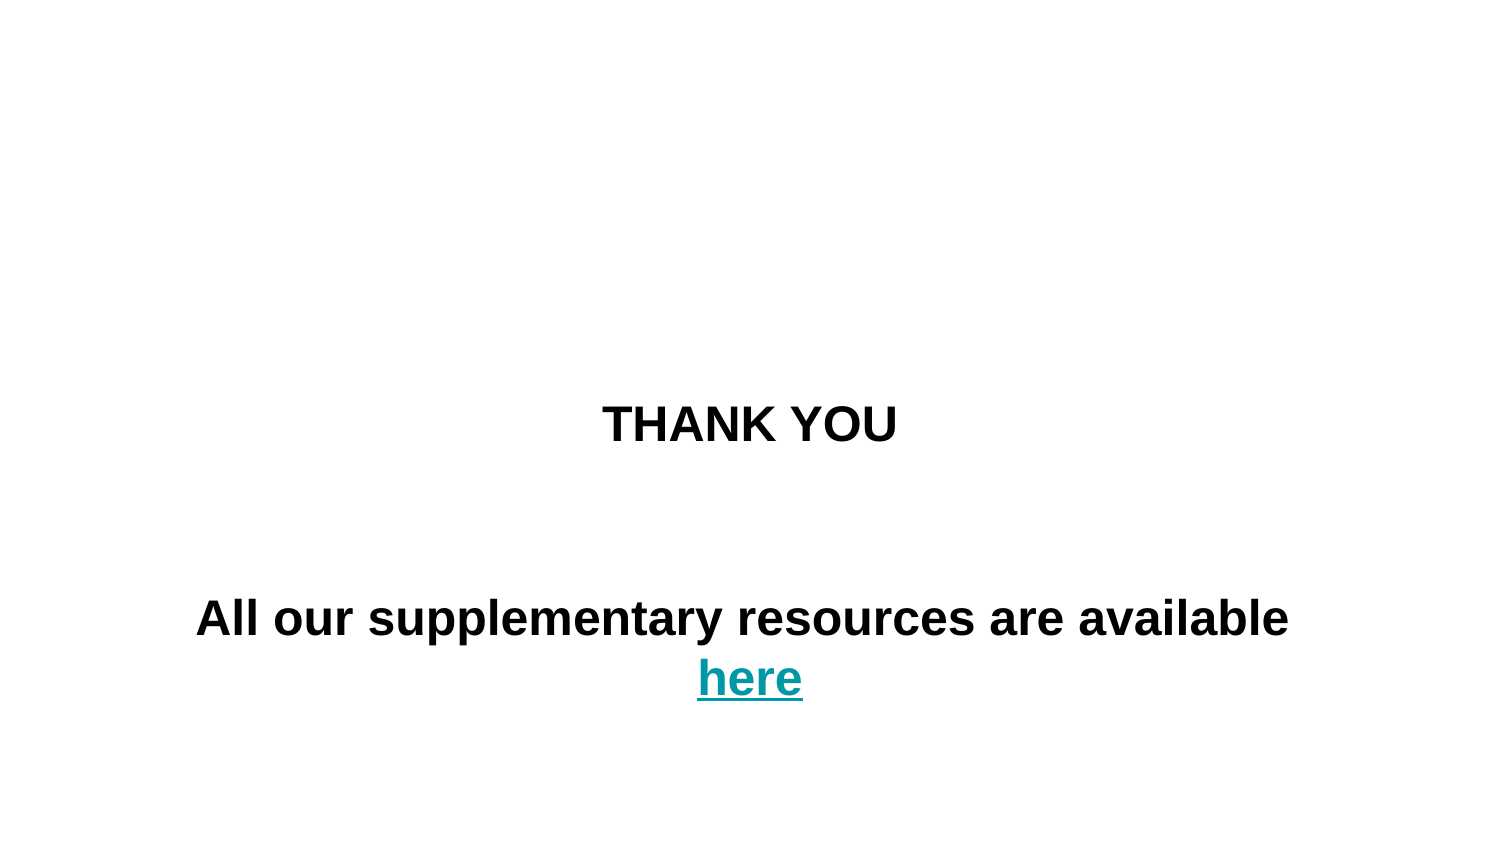

THANK YOU
All our supplementary resources are available here